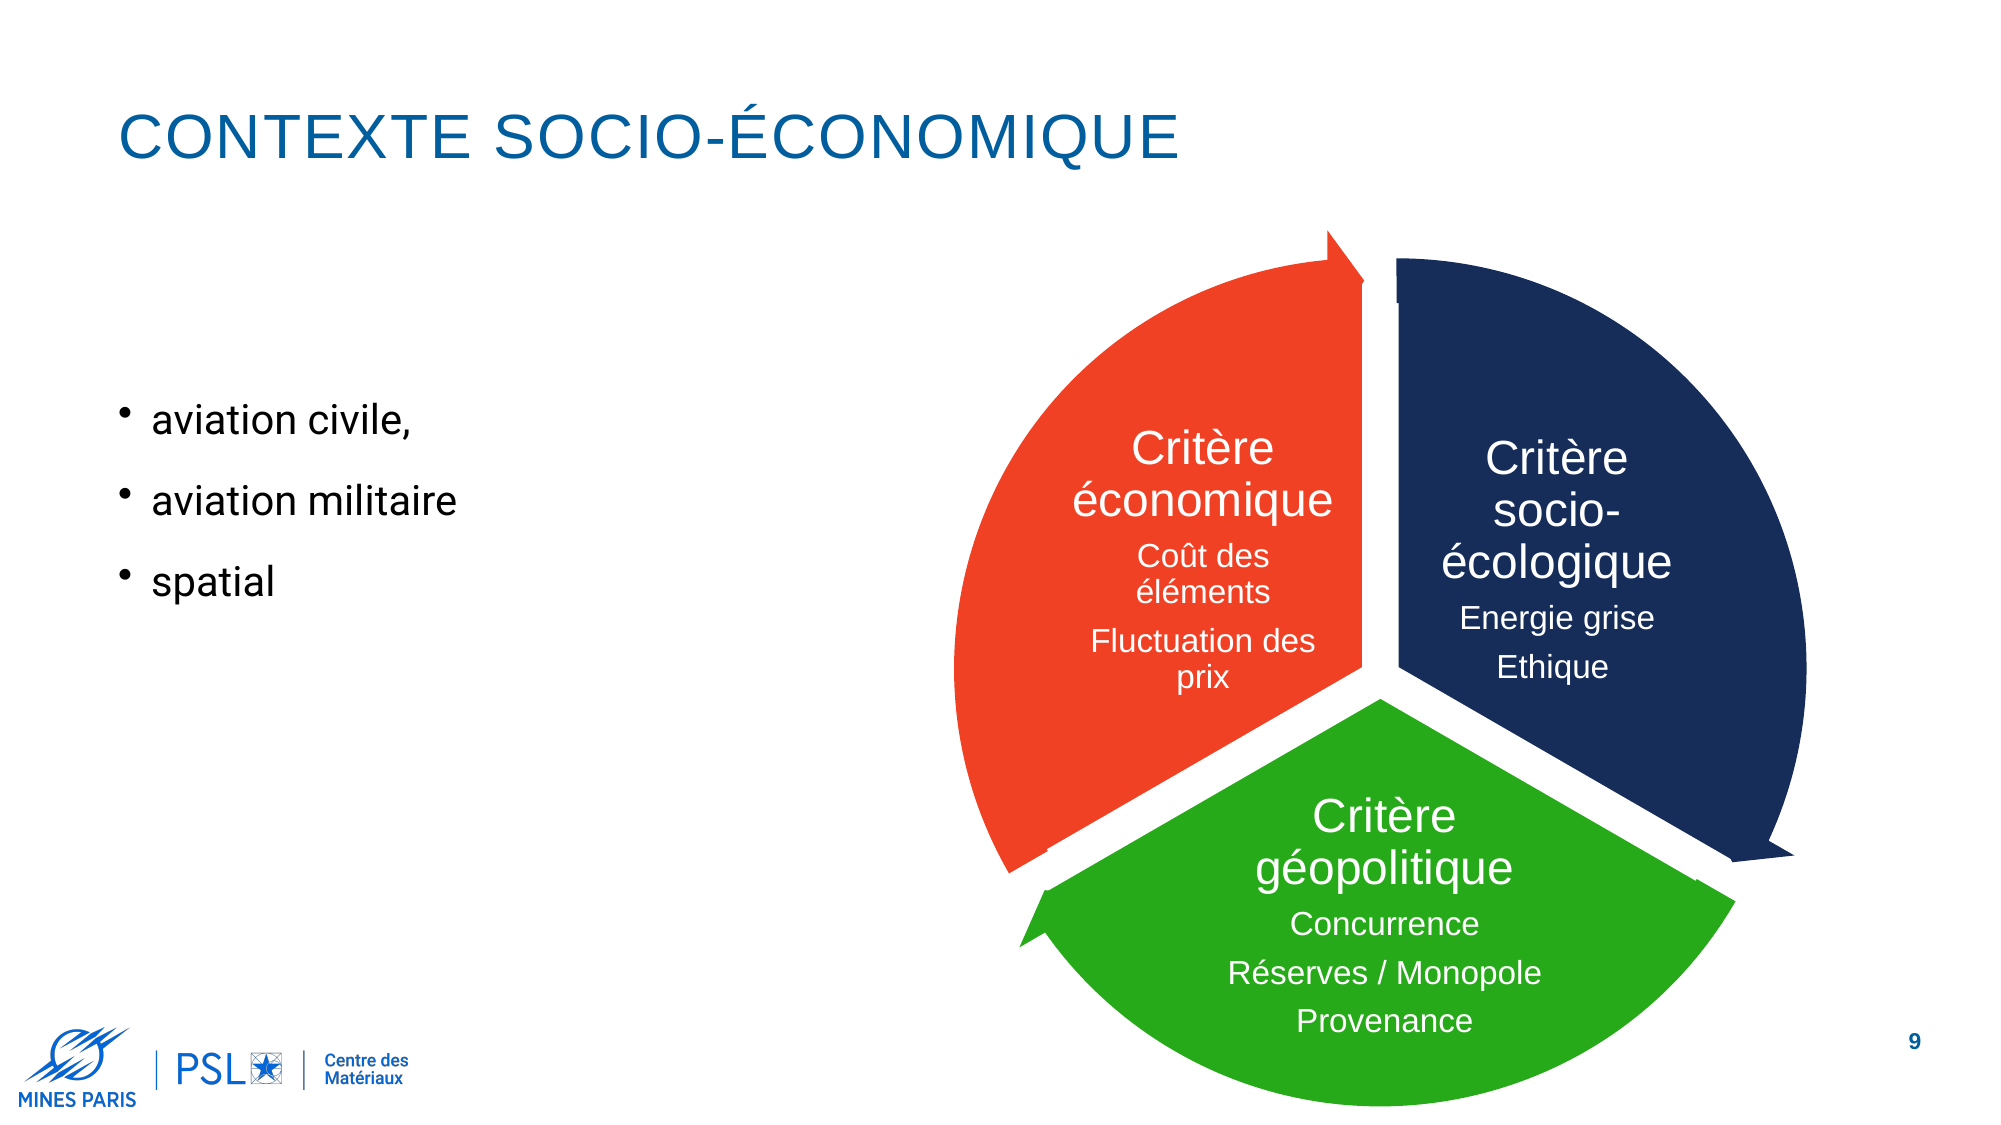

# contexte socio-économique

Critère économique
Coût des éléments
Fluctuation des prix

Critère socio-écologique
Energie grise
Ethique

Critère géopolitique
Concurrence
Réserves / Monopole
Provenance

aviation civile,
aviation militaire
spatial
9